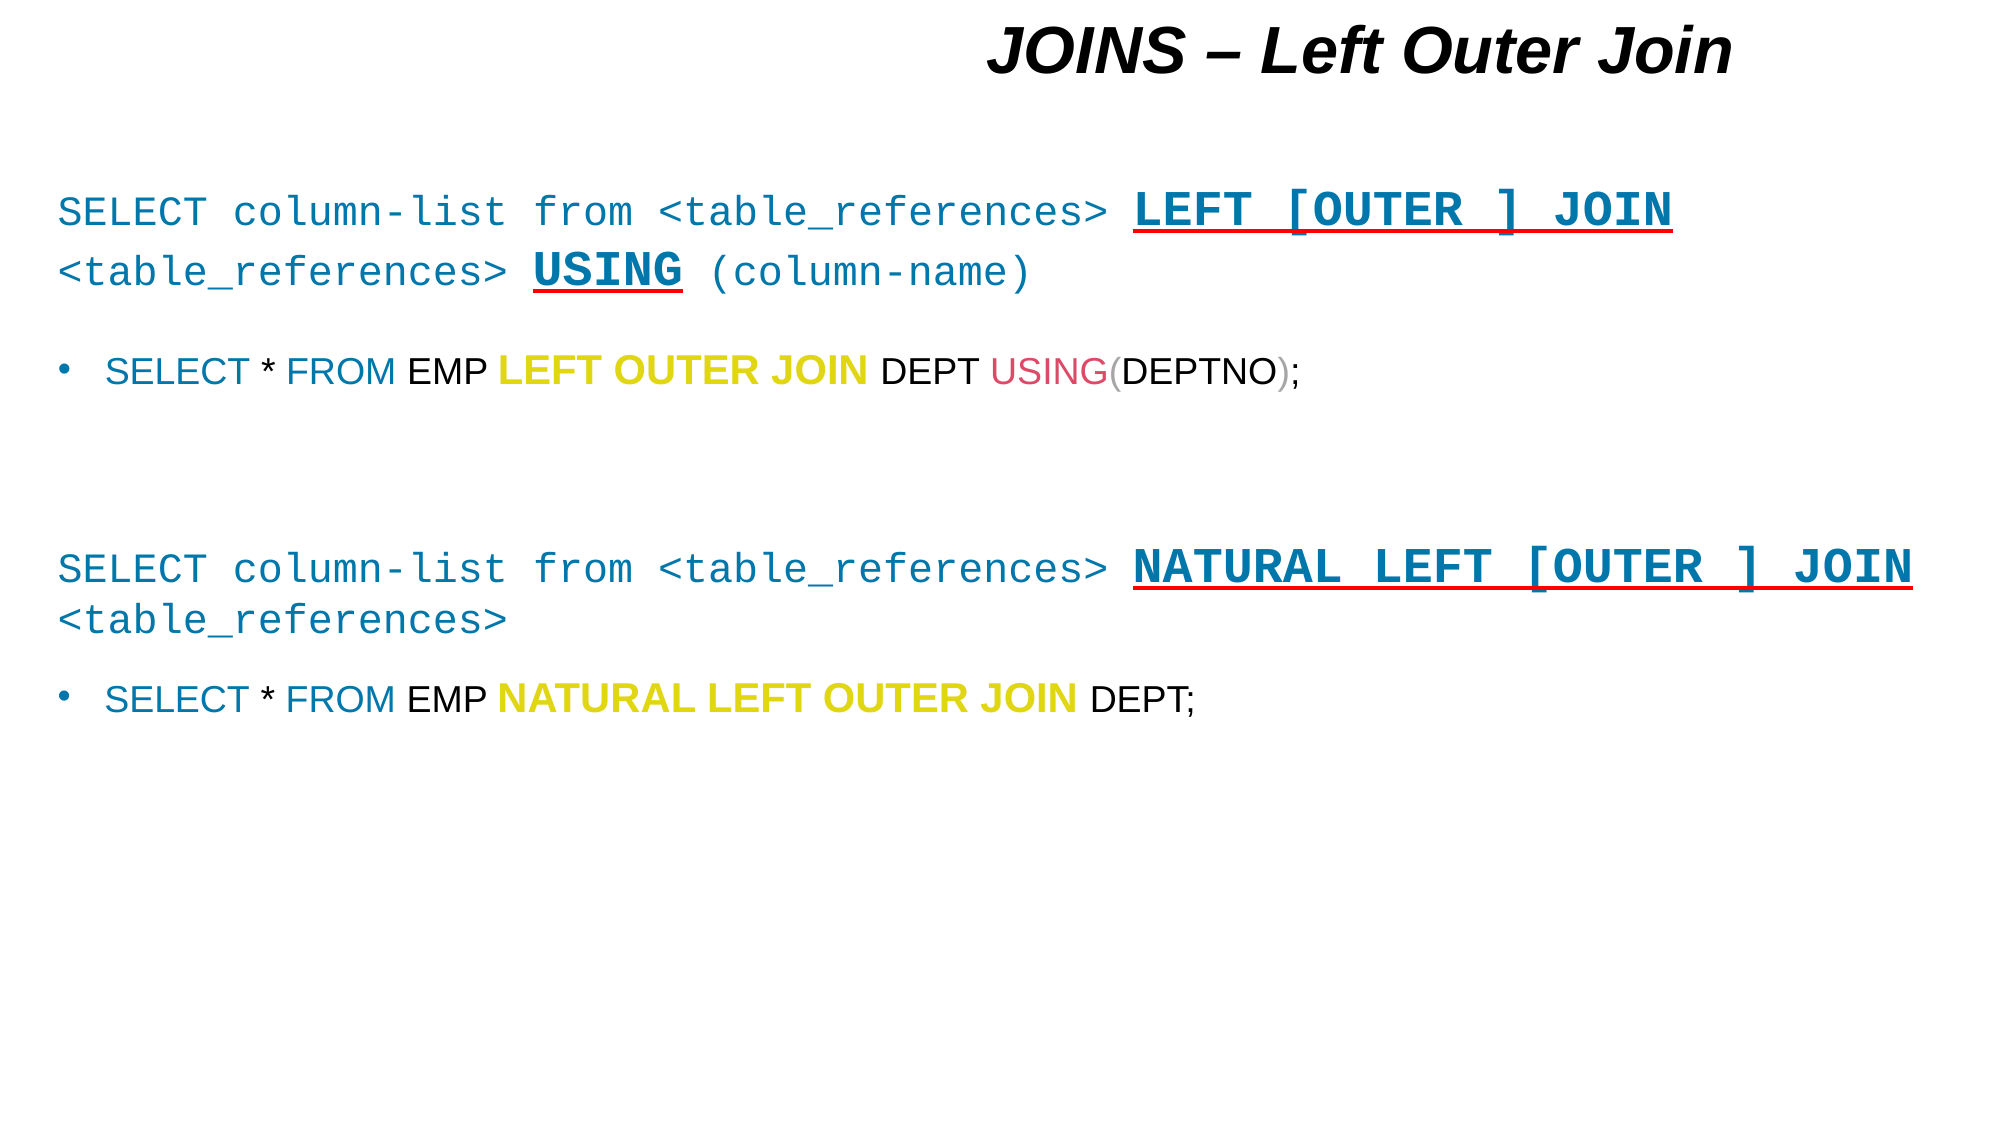

JOINS – Left Outer Join
SELECT column-list from <table_references> LEFT [OUTER ] JOIN <table_references> USING (column-name)
SELECT * FROM EMP LEFT OUTER JOIN DEPT USING(DEPTNO);
SELECT column-list from <table_references> NATURAL LEFT [OUTER ] JOIN <table_references>
SELECT * FROM EMP NATURAL LEFT OUTER JOIN DEPT;